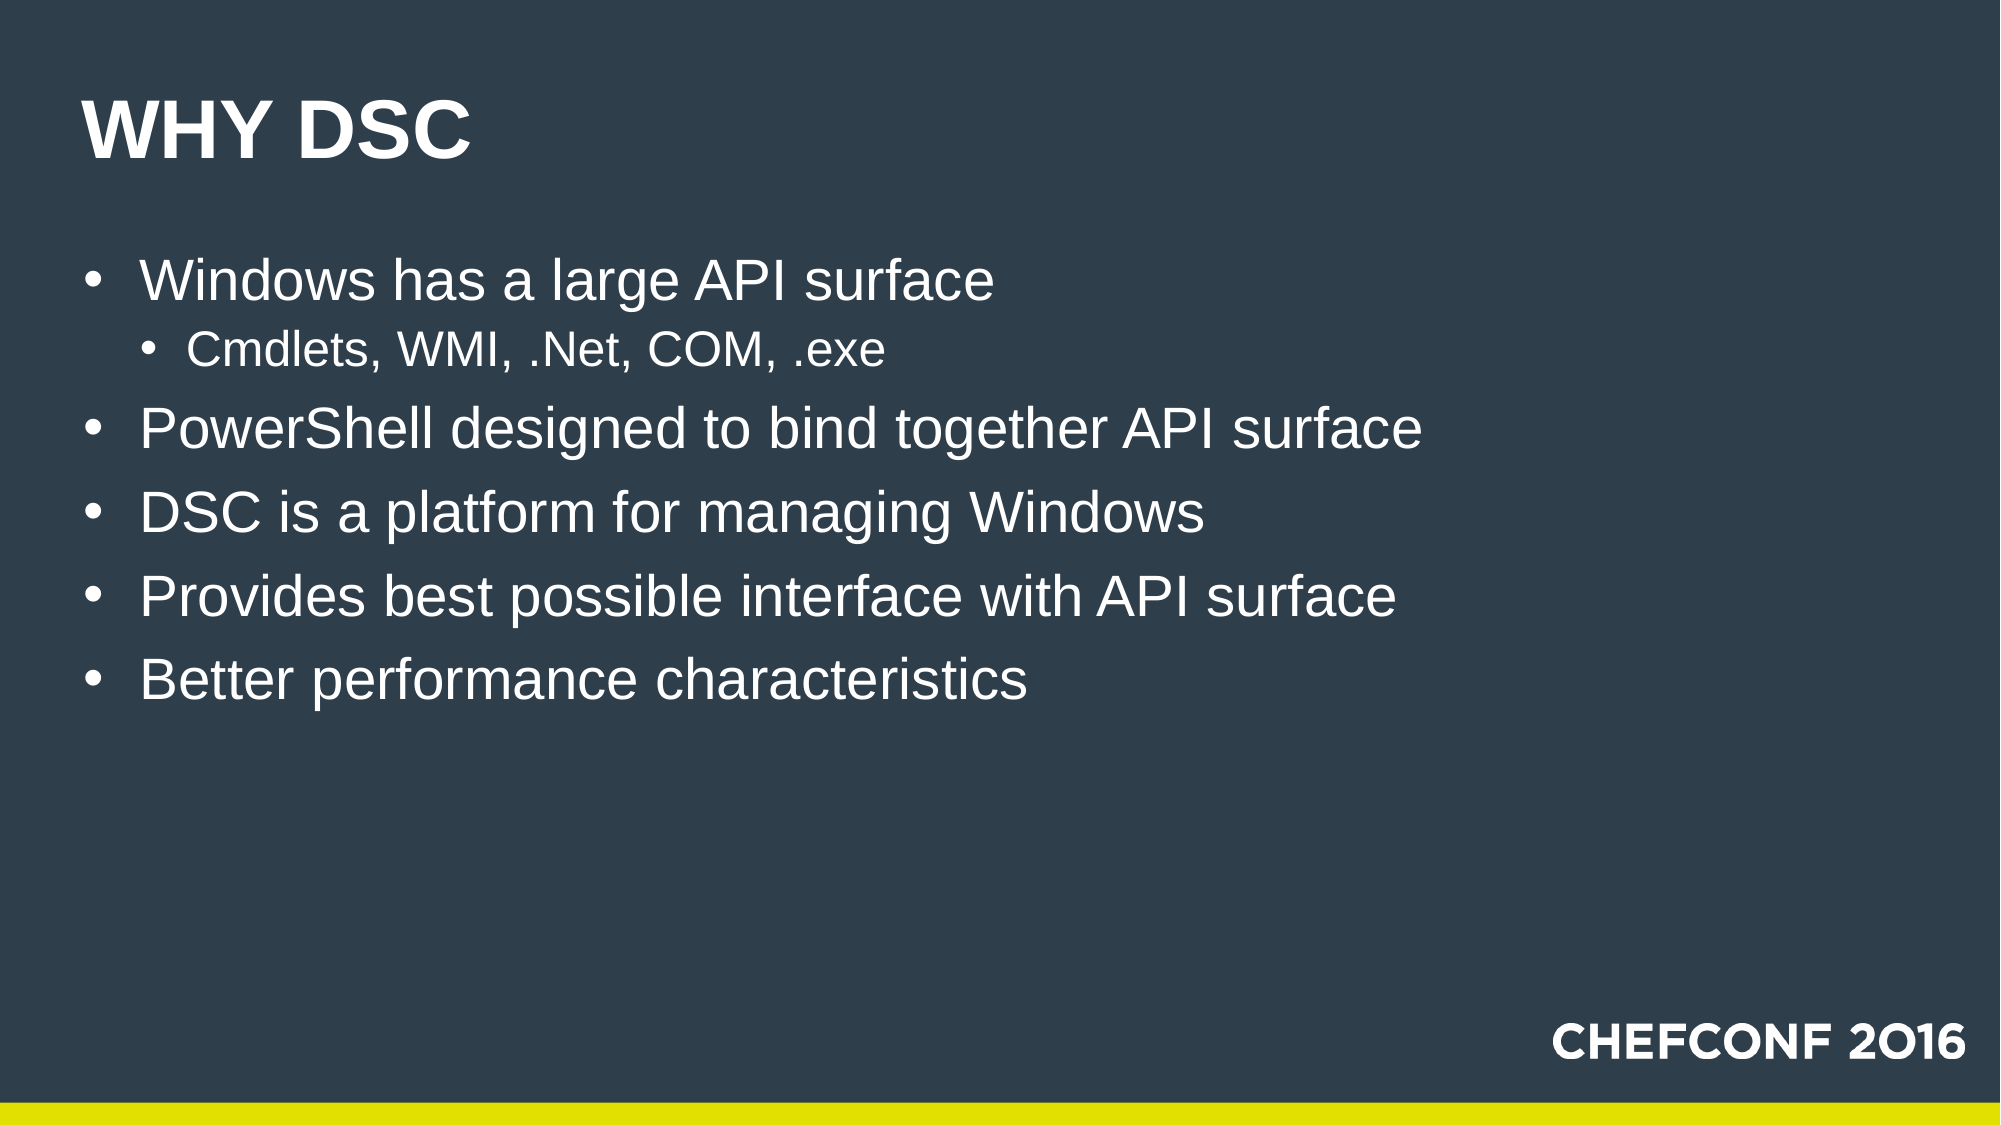

# Why DSC
Windows has a large API surface
Cmdlets, WMI, .Net, COM, .exe
PowerShell designed to bind together API surface
DSC is a platform for managing Windows
Provides best possible interface with API surface
Better performance characteristics